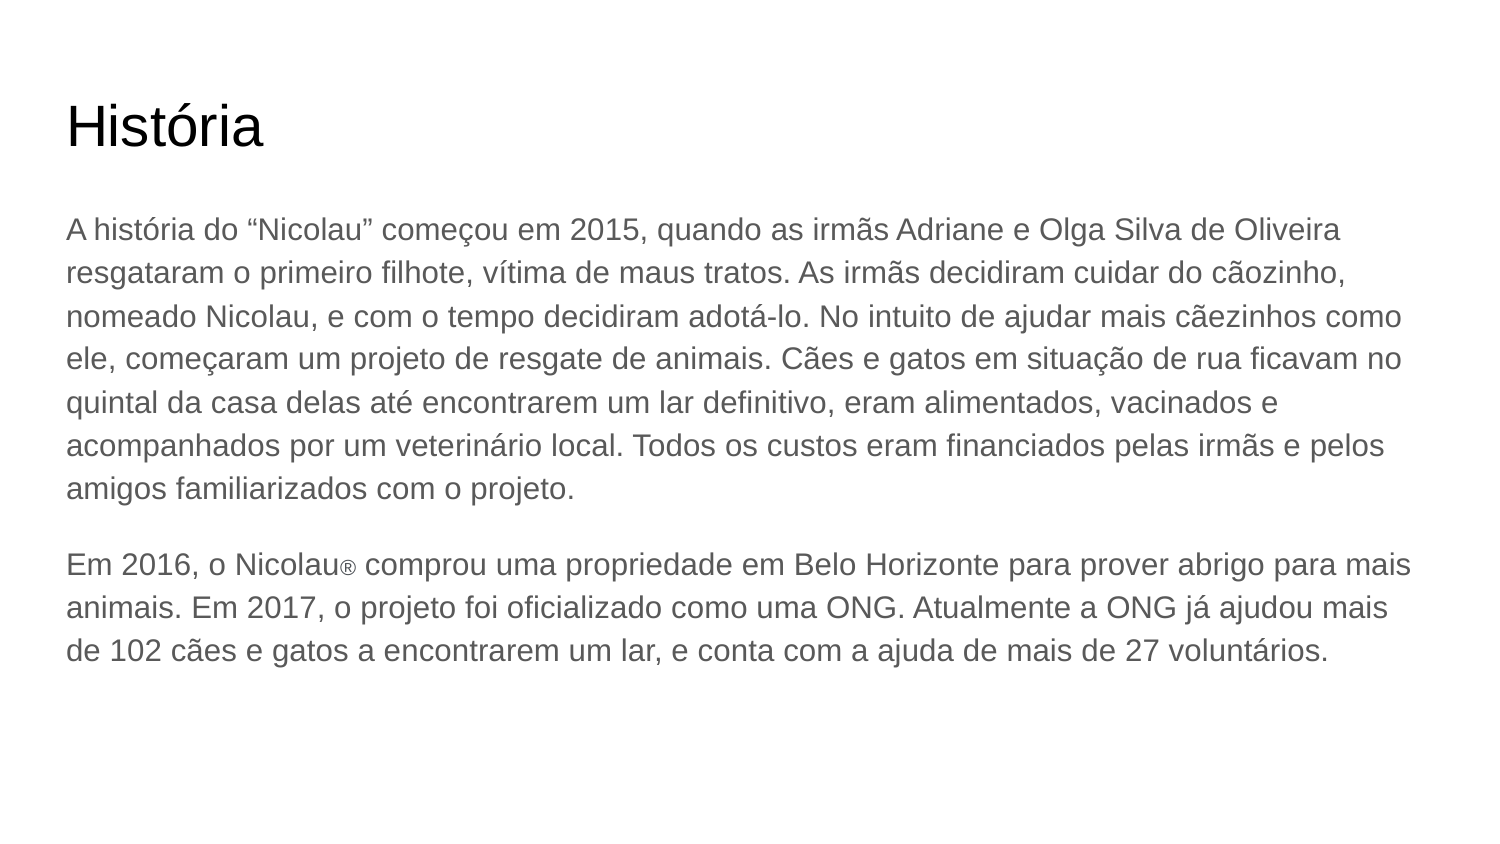

# História
A história do “Nicolau” começou em 2015, quando as irmãs Adriane e Olga Silva de Oliveira resgataram o primeiro filhote, vítima de maus tratos. As irmãs decidiram cuidar do cãozinho, nomeado Nicolau, e com o tempo decidiram adotá-lo. No intuito de ajudar mais cãezinhos como ele, começaram um projeto de resgate de animais. Cães e gatos em situação de rua ficavam no quintal da casa delas até encontrarem um lar definitivo, eram alimentados, vacinados e acompanhados por um veterinário local. Todos os custos eram financiados pelas irmãs e pelos amigos familiarizados com o projeto.
Em 2016, o Nicolau® comprou uma propriedade em Belo Horizonte para prover abrigo para mais animais. Em 2017, o projeto foi oficializado como uma ONG. Atualmente a ONG já ajudou mais de 102 cães e gatos a encontrarem um lar, e conta com a ajuda de mais de 27 voluntários.